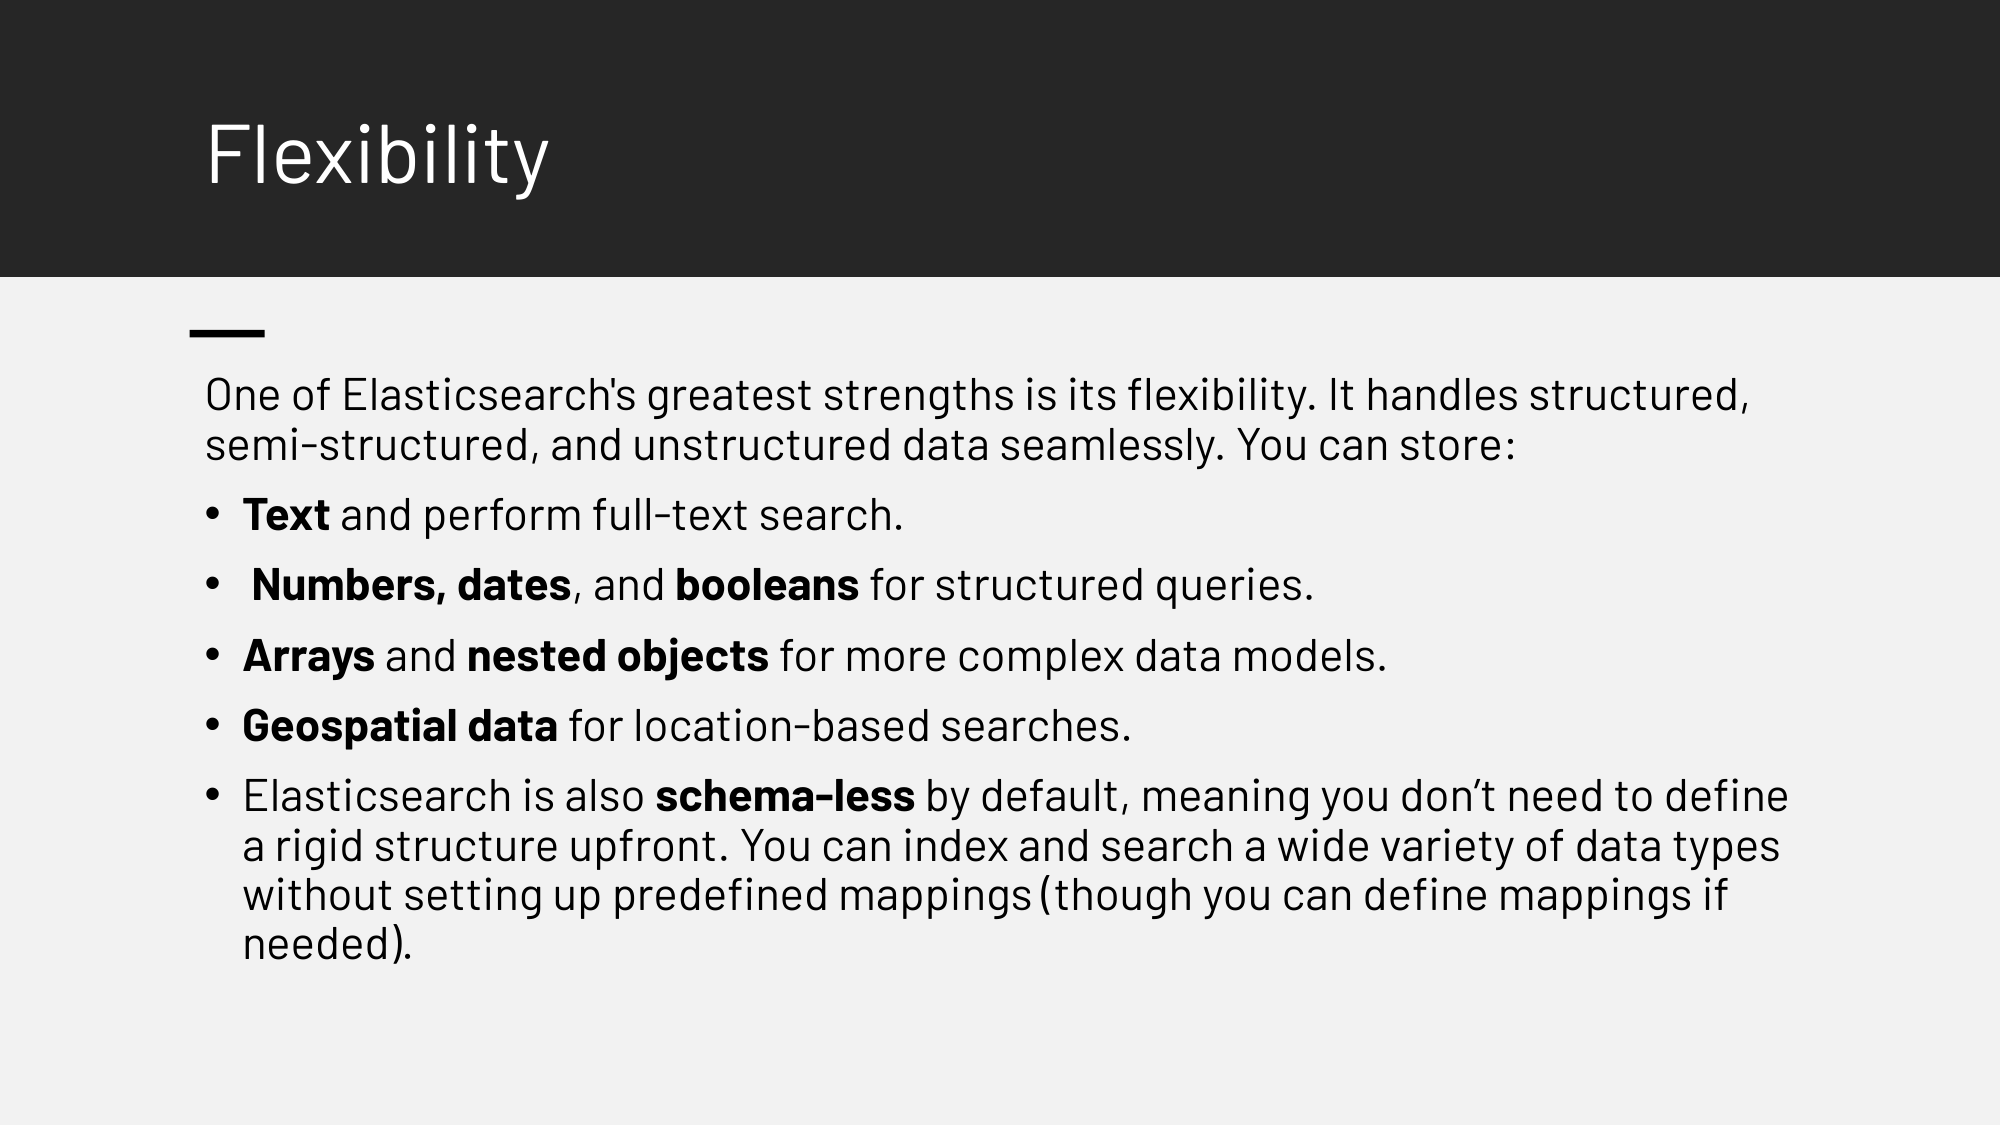

# Flexibility

One of Elasticsearch's greatest strengths is its flexibility. It handles structured, semi-structured, and unstructured data seamlessly. You can store:
Text and perform full-text search.
 Numbers, dates, and booleans for structured queries.
Arrays and nested objects for more complex data models.
Geospatial data for location-based searches.
Elasticsearch is also schema-less by default, meaning you don’t need to define a rigid structure upfront. You can index and search a wide variety of data types without setting up predefined mappings (though you can define mappings if needed).